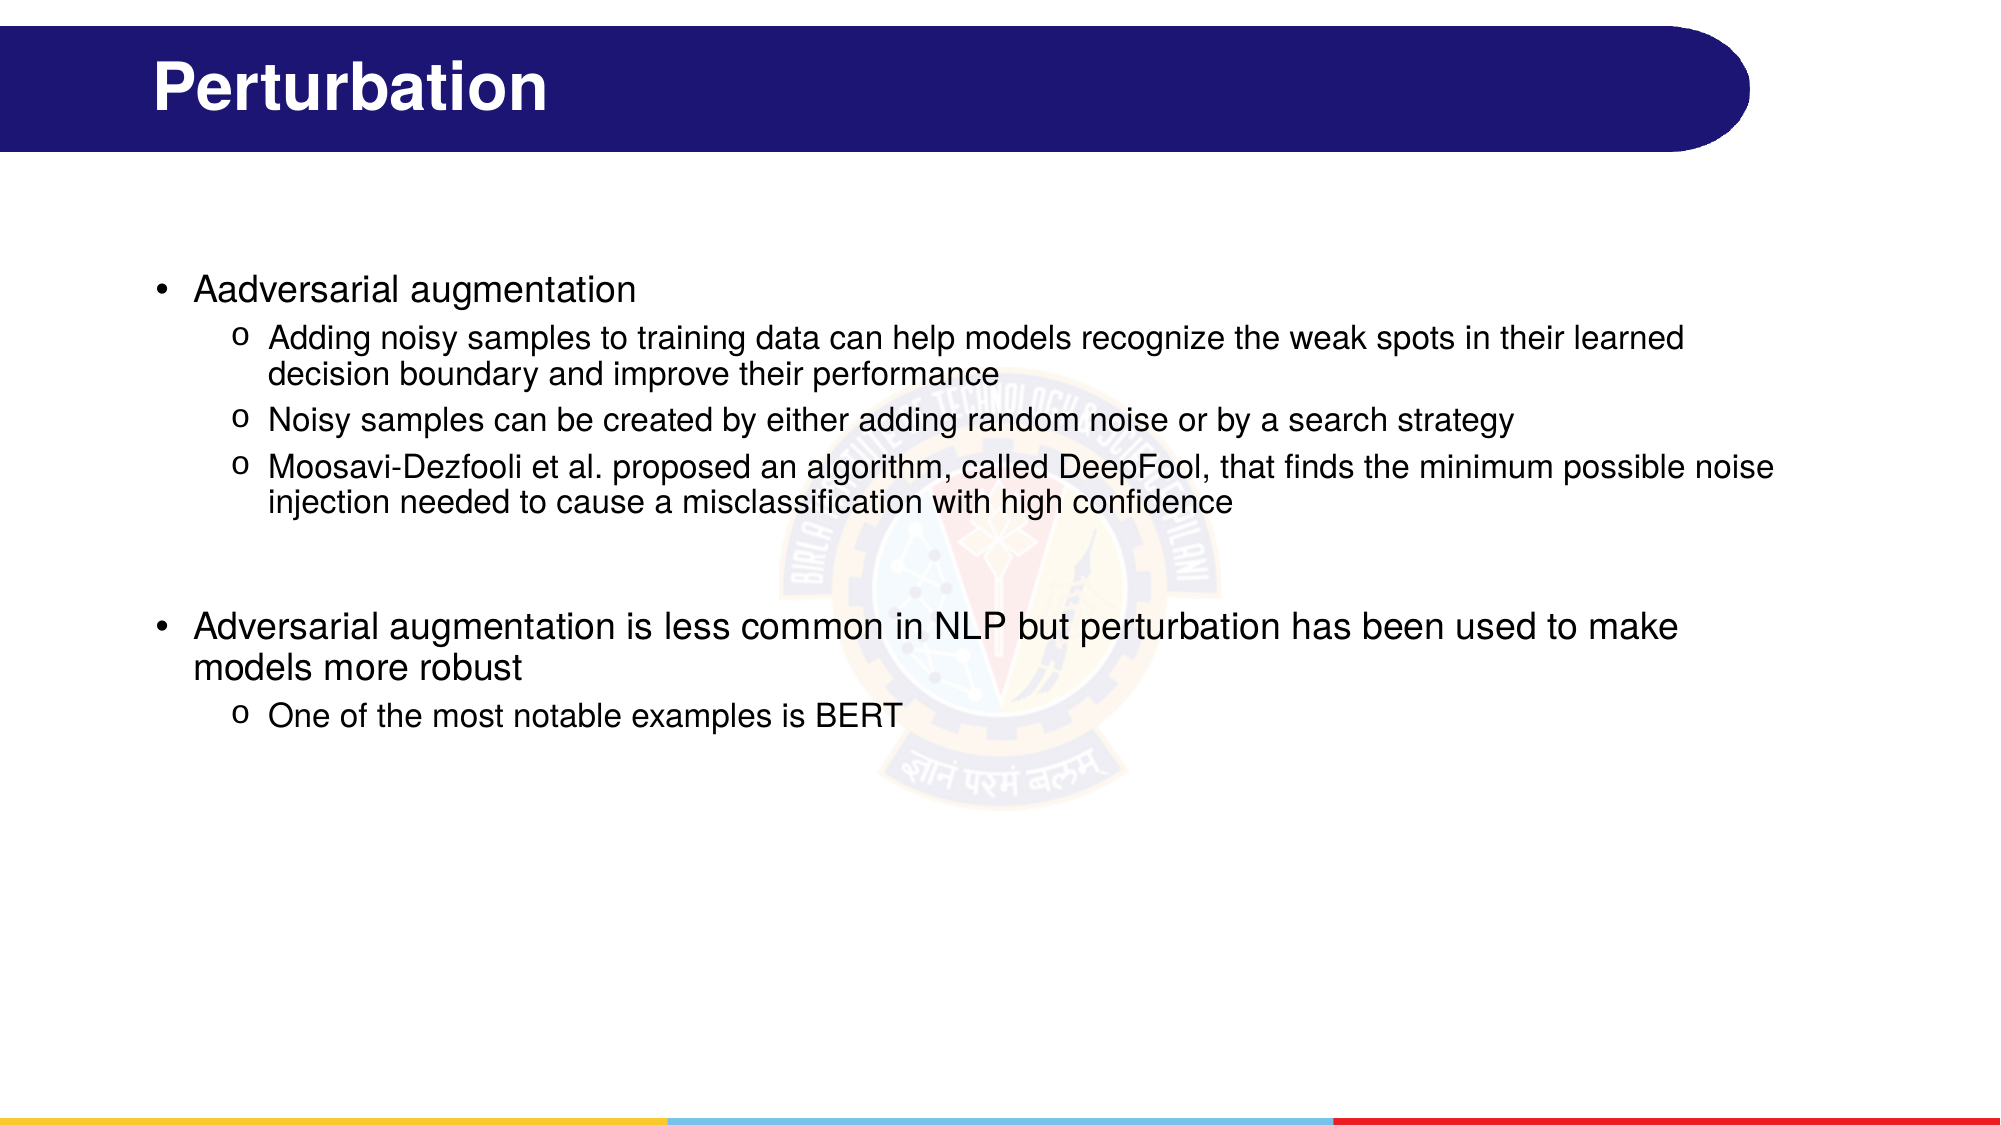

# Perturbation

Aadversarial augmentation
Adding noisy samples to training data can help models recognize the weak spots in their learned decision boundary and improve their performance
Noisy samples can be created by either adding random noise or by a search strategy
Moosavi-Dezfooli et al. proposed an algorithm, called DeepFool, that finds the minimum possible noise injection needed to cause a misclassification with high confidence

Adversarial augmentation is less common in NLP but perturbation has been used to make models more robust
One of the most notable examples is BERT